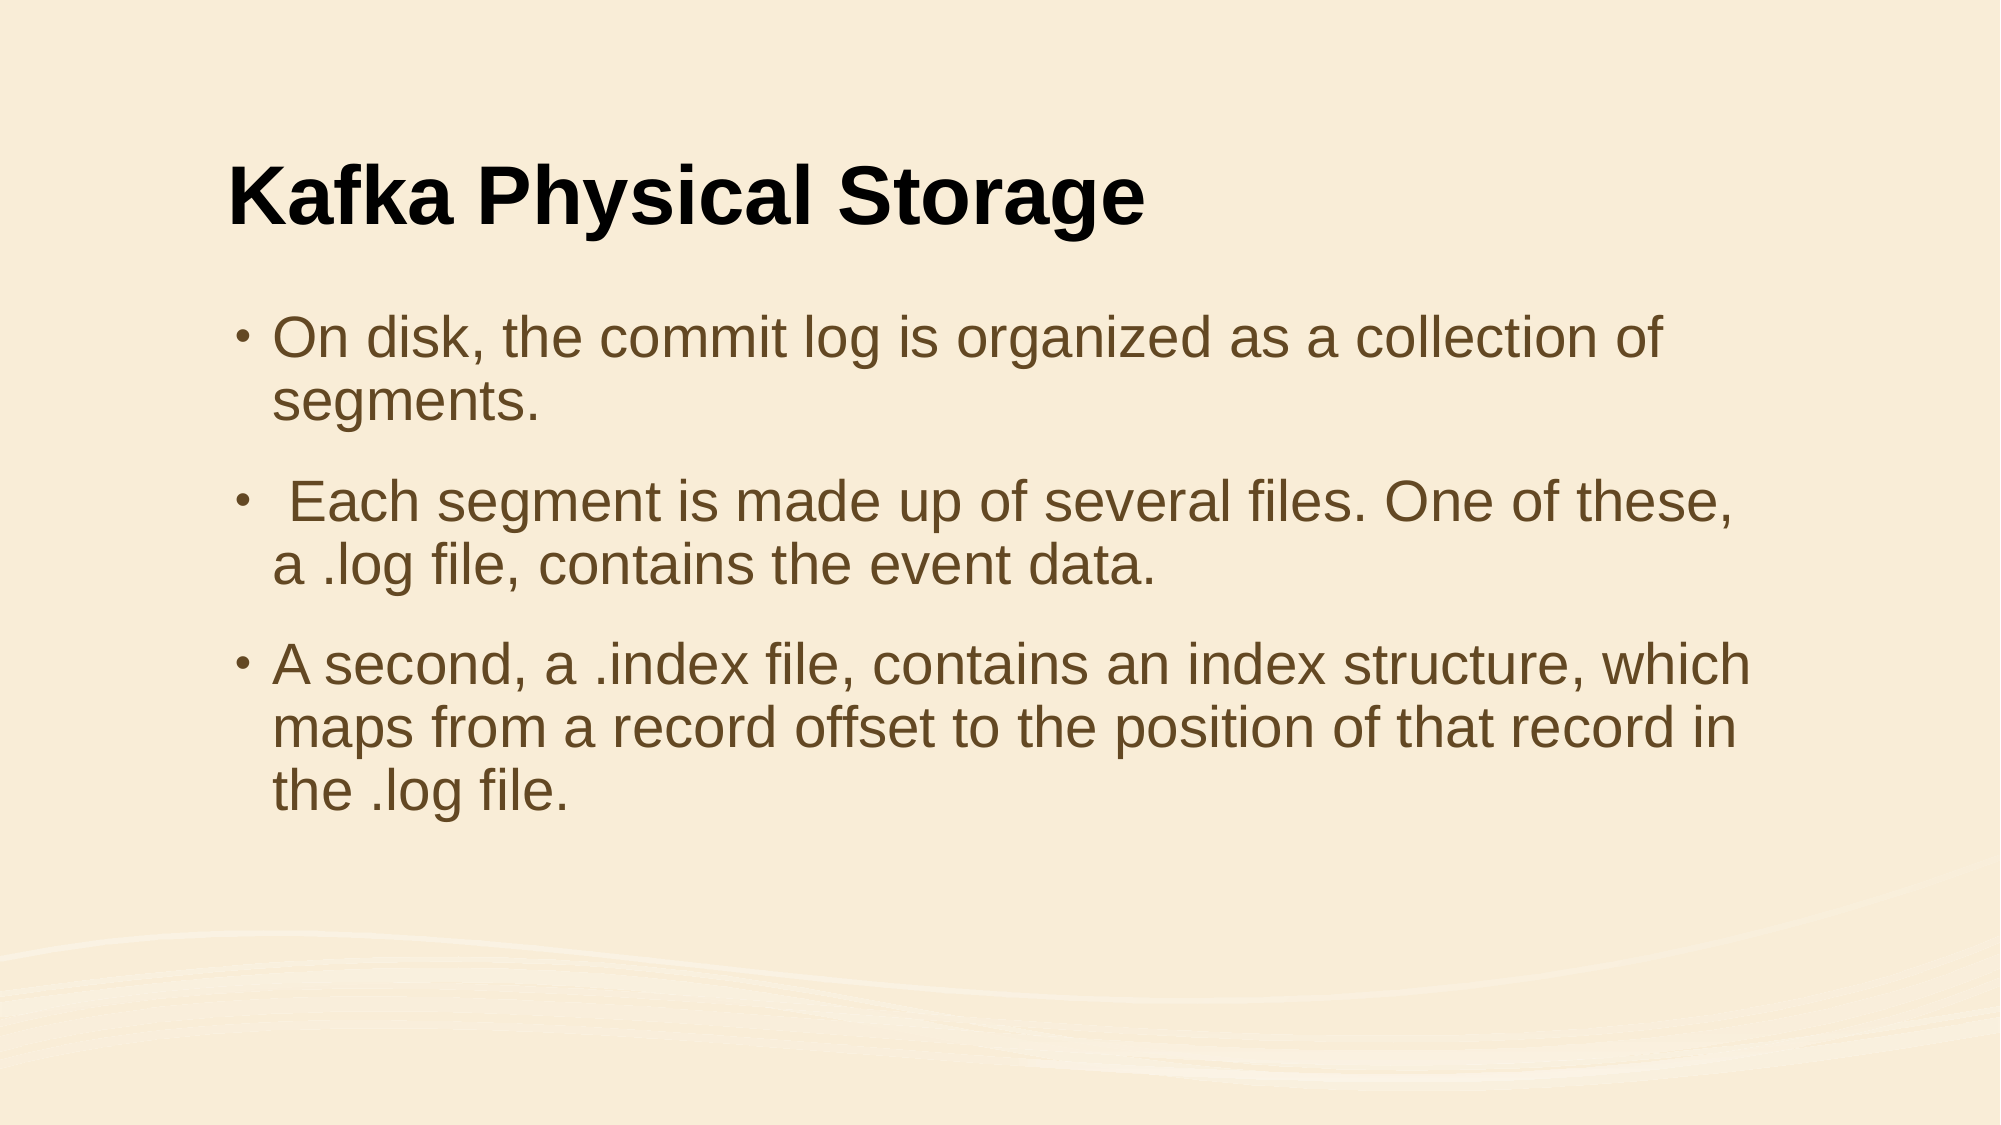

# Kafka Physical Storage
On disk, the commit log is organized as a collection of segments.
 Each segment is made up of several files. One of these, a .log file, contains the event data.
A second, a .index file, contains an index structure, which maps from a record offset to the position of that record in the .log file.